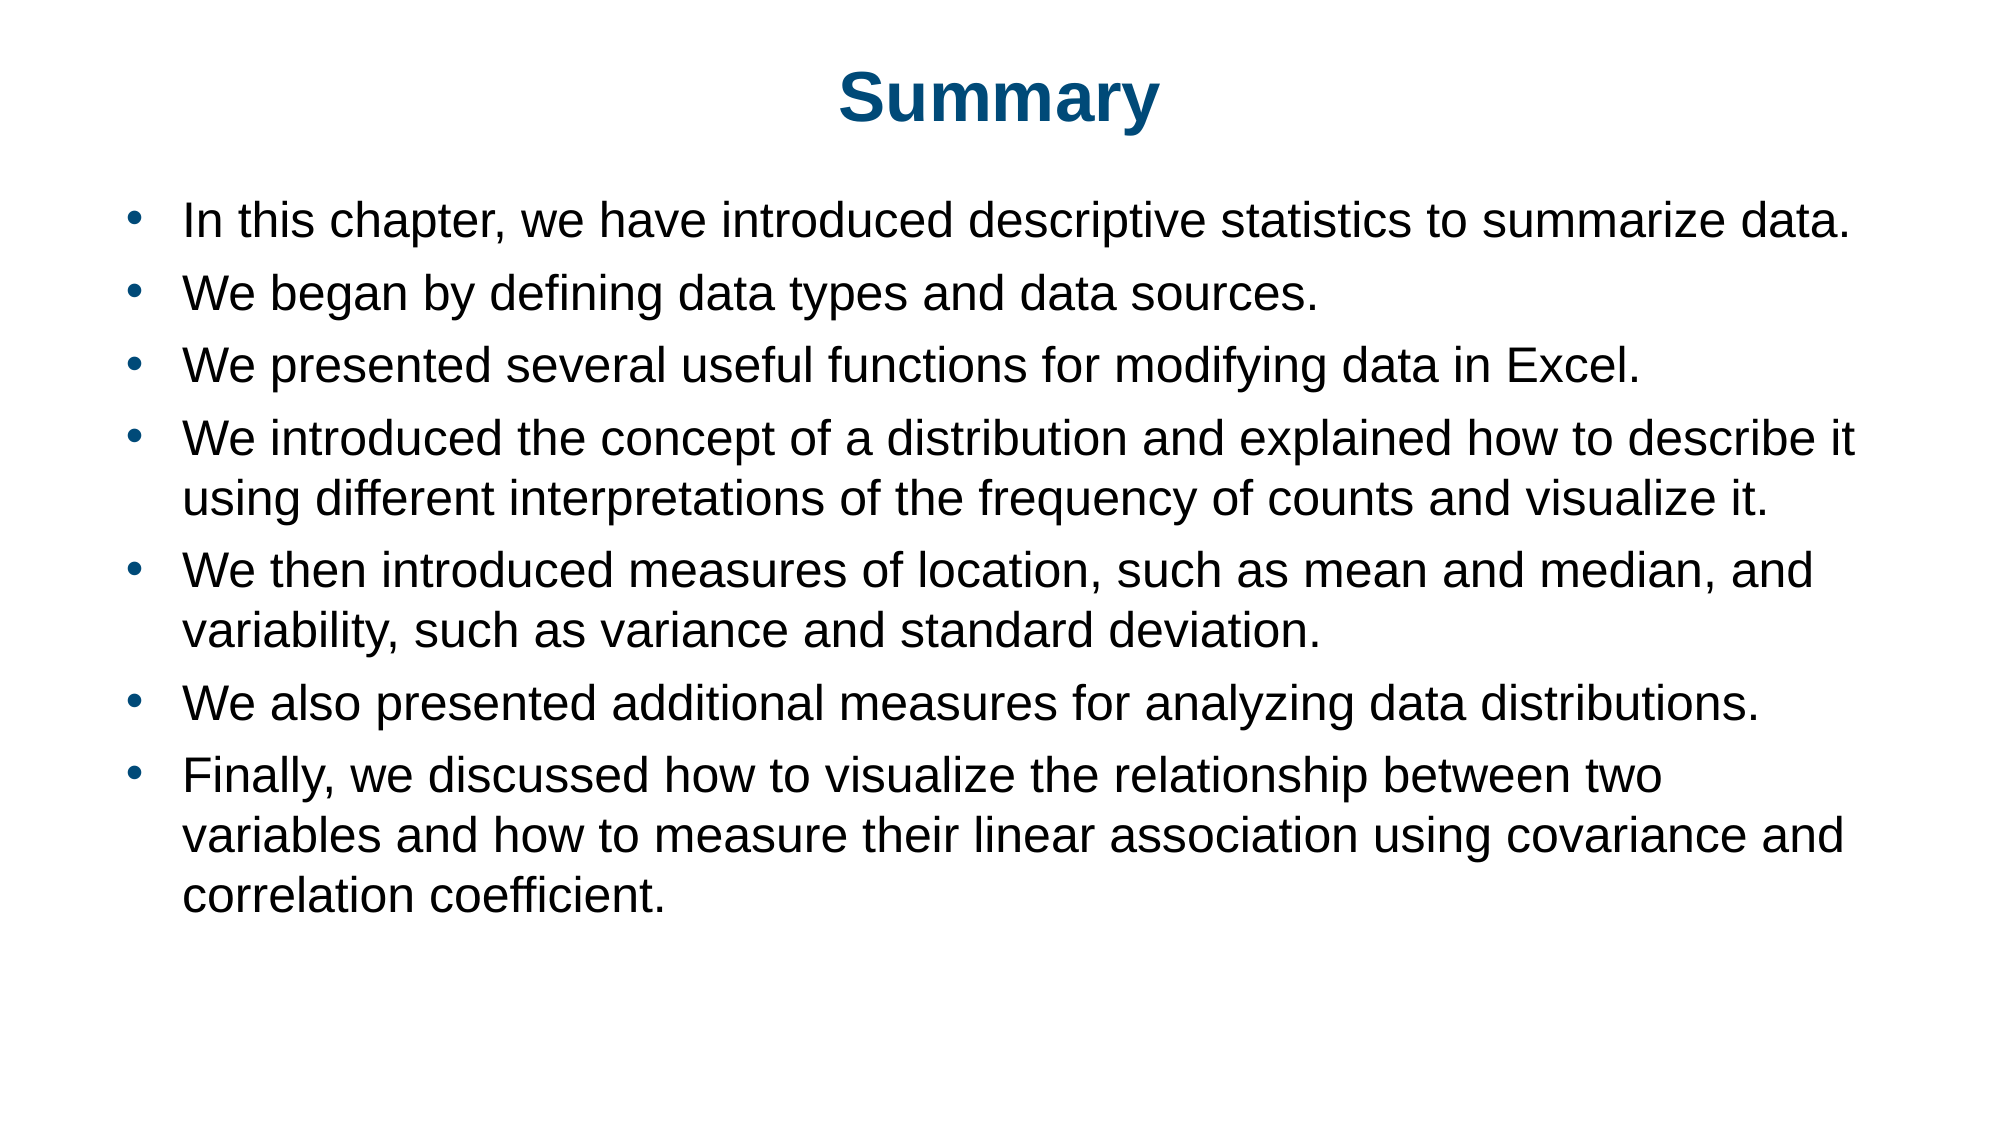

# Summary
In this chapter, we have introduced descriptive statistics to summarize data.
We began by defining data types and data sources.
We presented several useful functions for modifying data in Excel.
We introduced the concept of a distribution and explained how to describe it using different interpretations of the frequency of counts and visualize it.
We then introduced measures of location, such as mean and median, and variability, such as variance and standard deviation.
We also presented additional measures for analyzing data distributions.
Finally, we discussed how to visualize the relationship between two variables and how to measure their linear association using covariance and correlation coefficient.